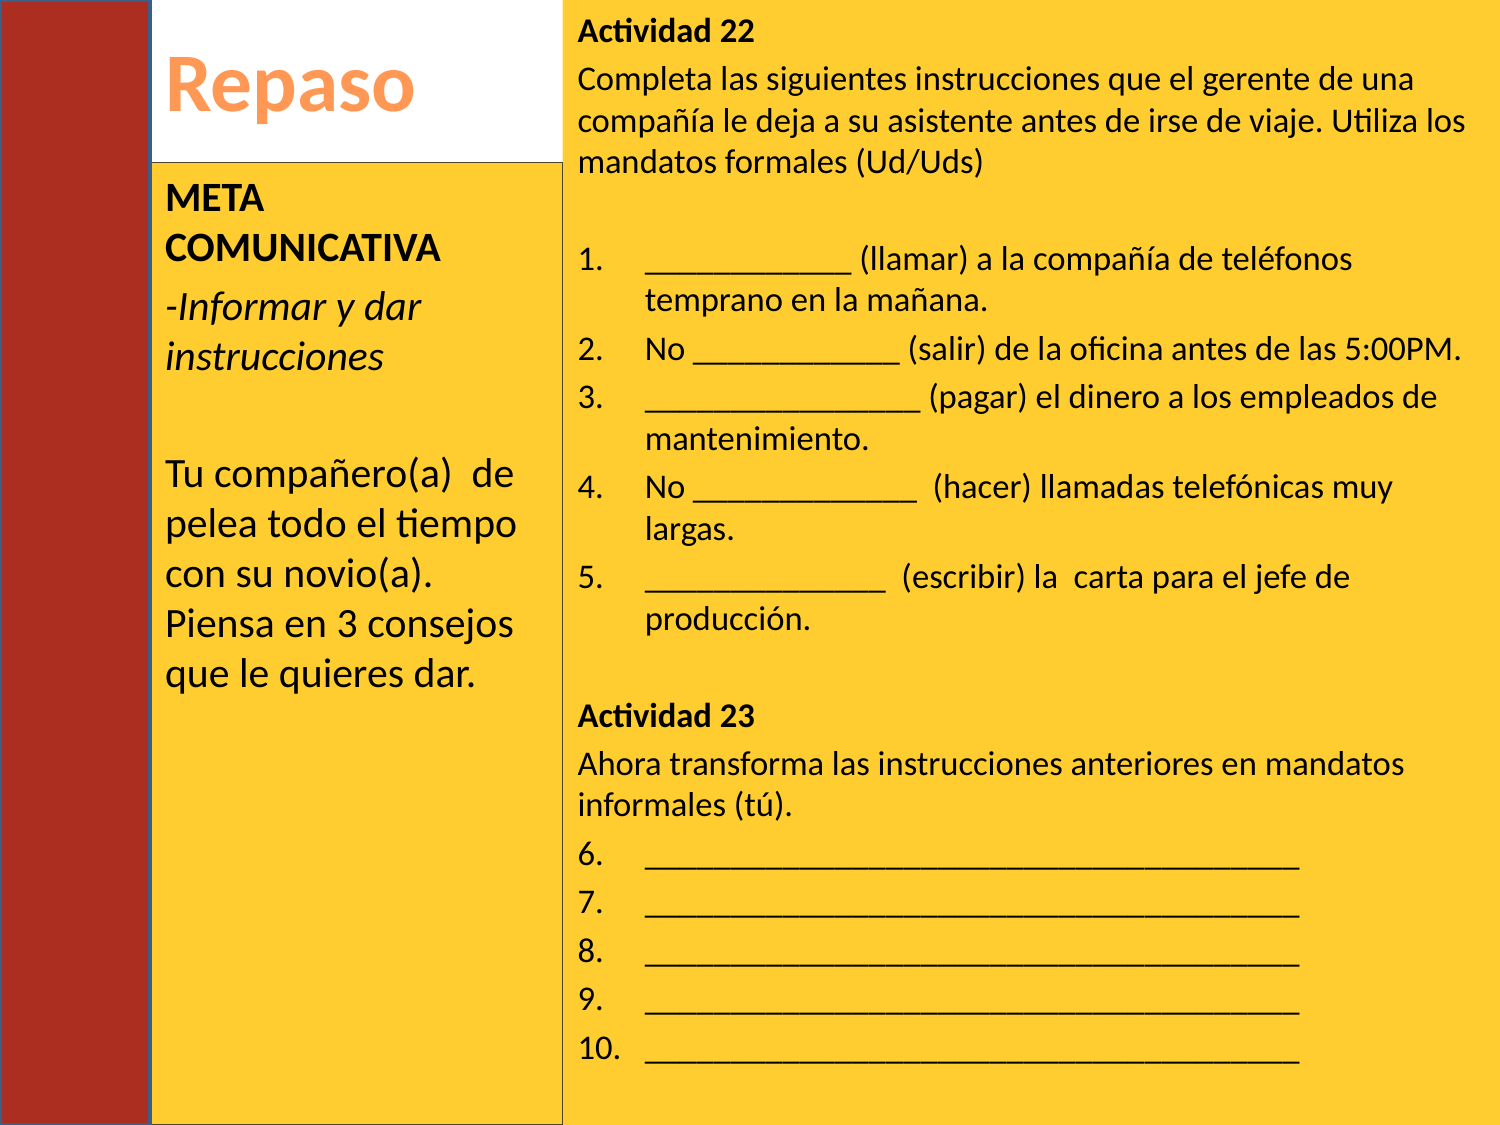

# Repaso
Actividad 22
Completa las siguientes instrucciones que el gerente de una compañía le deja a su asistente antes de irse de viaje. Utiliza los mandatos formales (Ud/Uds)

____________ (llamar) a la compañía de teléfonos temprano en la mañana.
No ____________ (salir) de la oficina antes de las 5:00PM.
________________ (pagar) el dinero a los empleados de mantenimiento.
No _____________  (hacer) llamadas telefónicas muy largas.
______________  (escribir) la  carta para el jefe de producción.

Actividad 23
Ahora transforma las instrucciones anteriores en mandatos informales (tú).
______________________________________
______________________________________
______________________________________
______________________________________
______________________________________

Meta comunicativa
-Informar y dar instrucciones

Tu compañero(a)  de pelea todo el tiempo con su novio(a). Piensa en 3 consejos que le quieres dar.